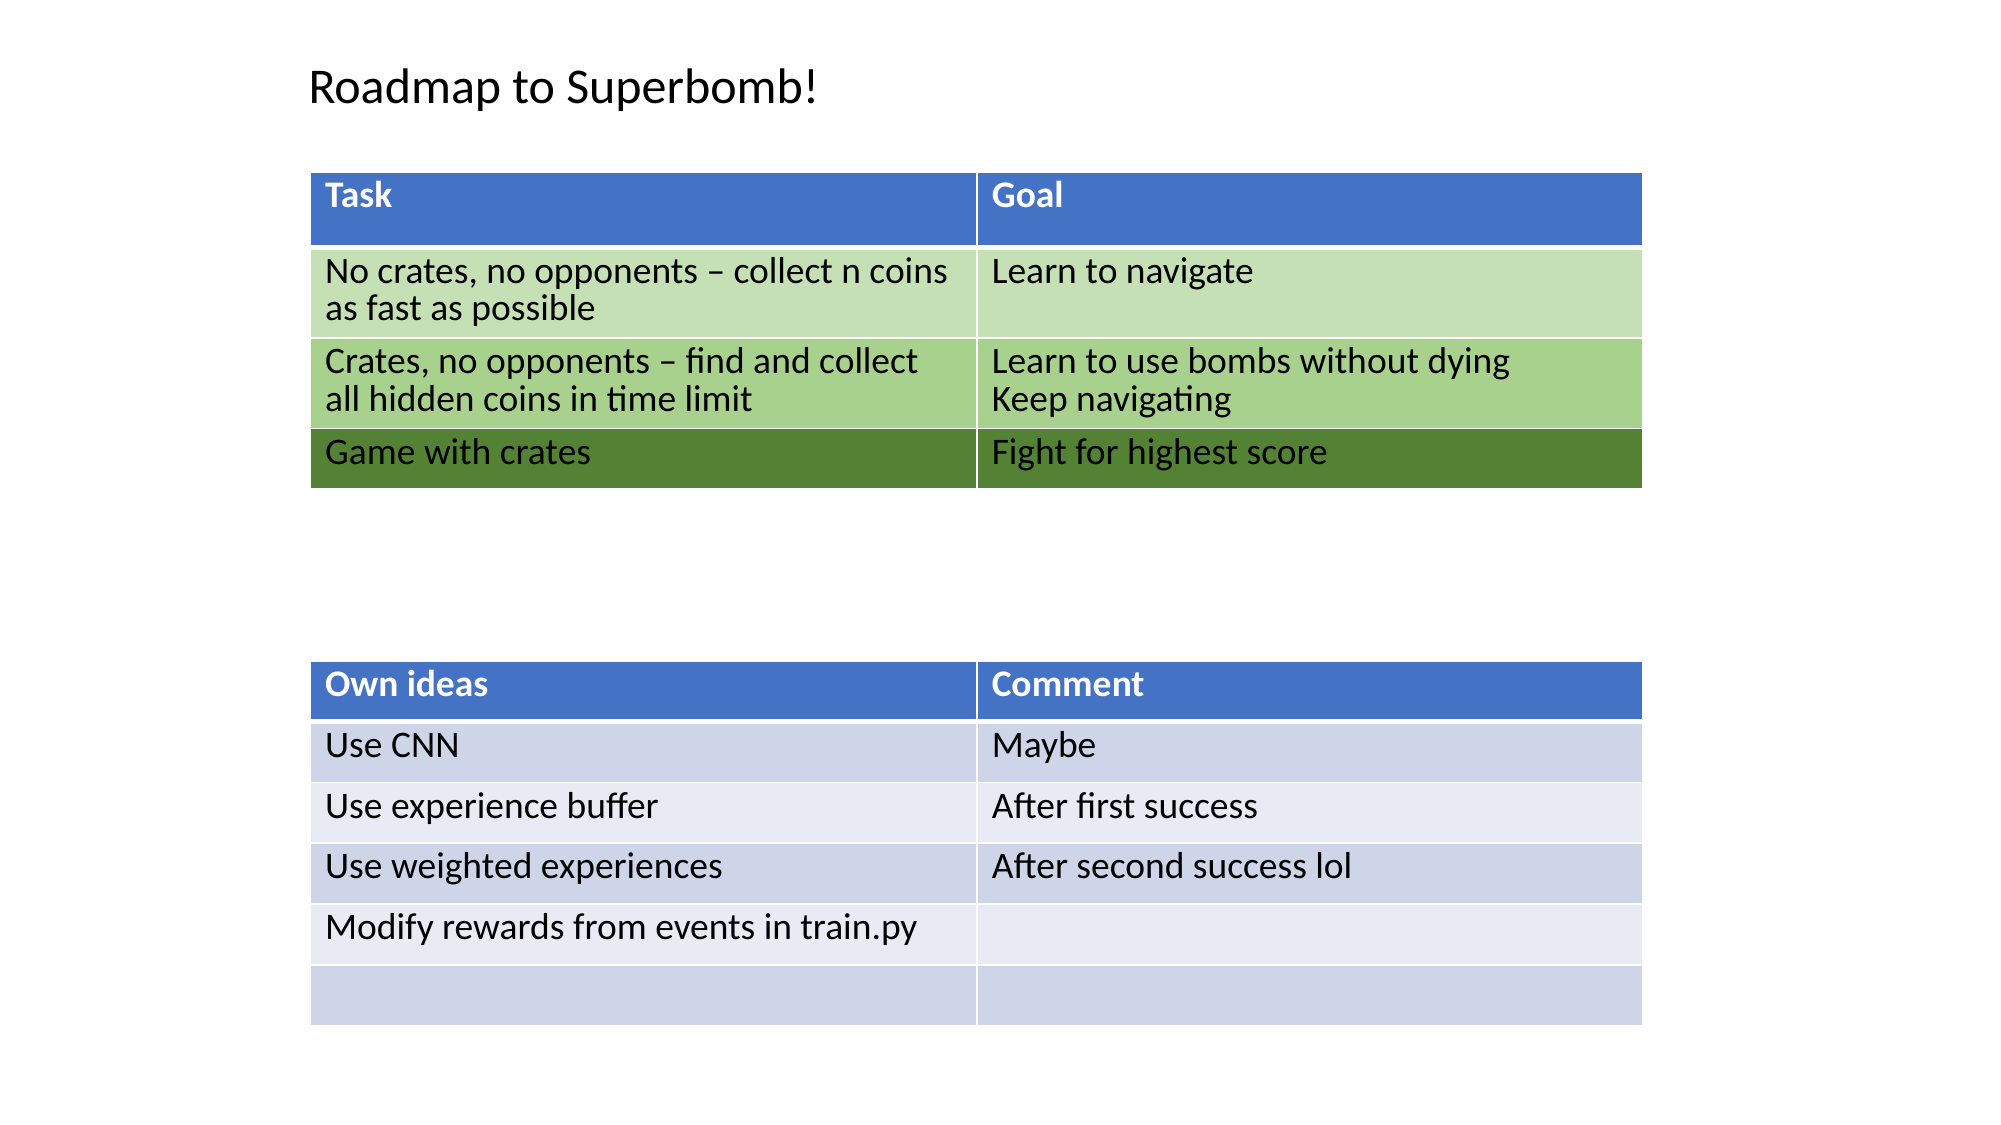

Roadmap to Superbomb!
| Task | Goal |
| --- | --- |
| No crates, no opponents – collect n coins as fast as possible | Learn to navigate |
| Crates, no opponents – find and collect all hidden coins in time limit | Learn to use bombs without dying Keep navigating |
| Game with crates | Fight for highest score |
| Own ideas | Comment |
| --- | --- |
| Use CNN | Maybe |
| Use experience buffer | After first success |
| Use weighted experiences | After second success lol |
| Modify rewards from events in train.py |  |
|  |  |